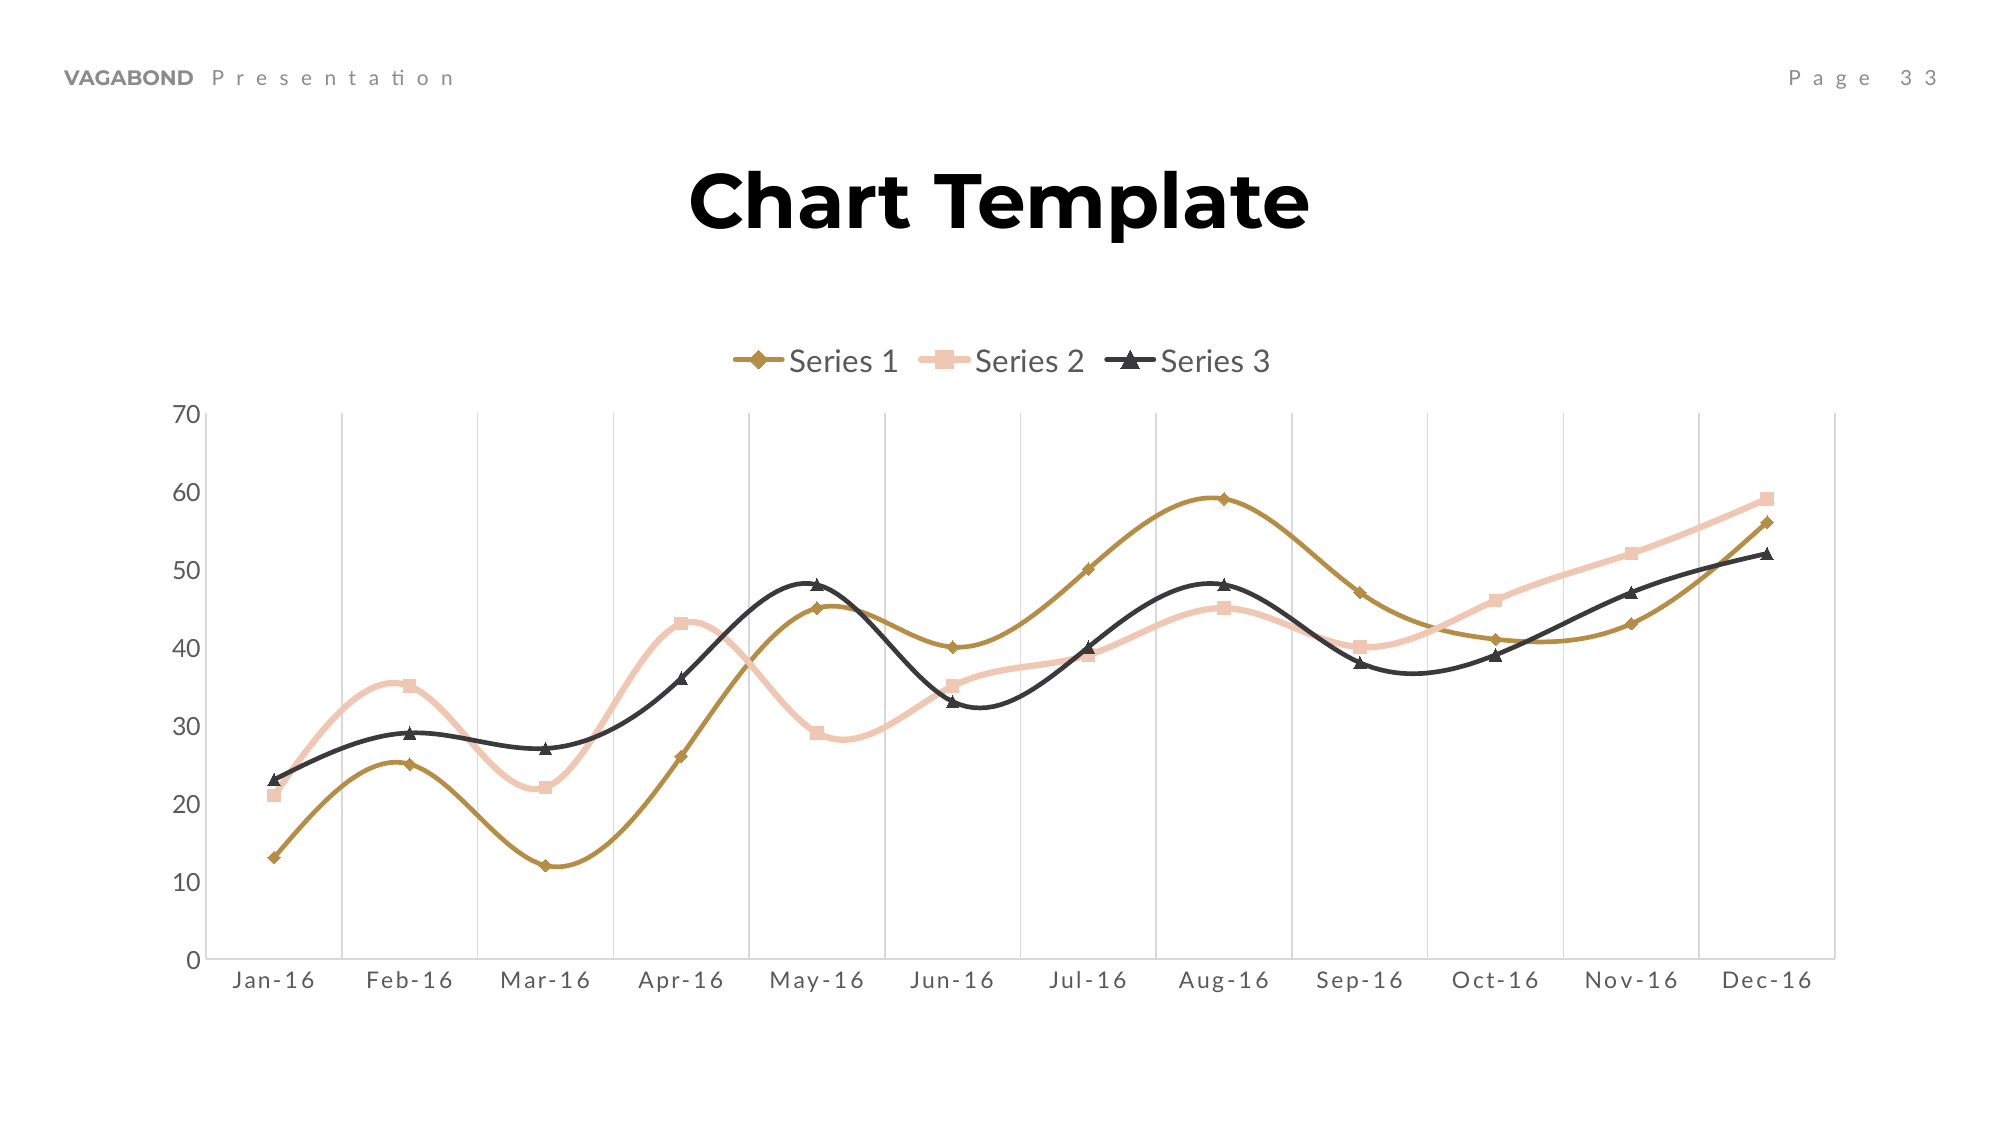

Chart Template

### Chart

| Category | Series 1 | Series 2 | Series 3 |
|---|---|---|---|
| 42370 | 13.0 | 21.0 | 23.0 |
| 42401 | 25.0 | 35.0 | 29.0 |
| 42430 | 12.0 | 22.0 | 27.0 |
| 42461 | 26.0 | 43.0 | 36.0 |
| 42491 | 45.0 | 29.0 | 48.0 |
| 42522 | 40.0 | 35.0 | 33.0 |
| 42552 | 50.0 | 39.0 | 40.0 |
| 42583 | 59.0 | 45.0 | 48.0 |
| 42614 | 47.0 | 40.0 | 38.0 |
| 42644 | 41.0 | 46.0 | 39.0 |
| 42675 | 43.0 | 52.0 | 47.0 |
| 42705 | 56.0 | 59.0 | 52.0 |